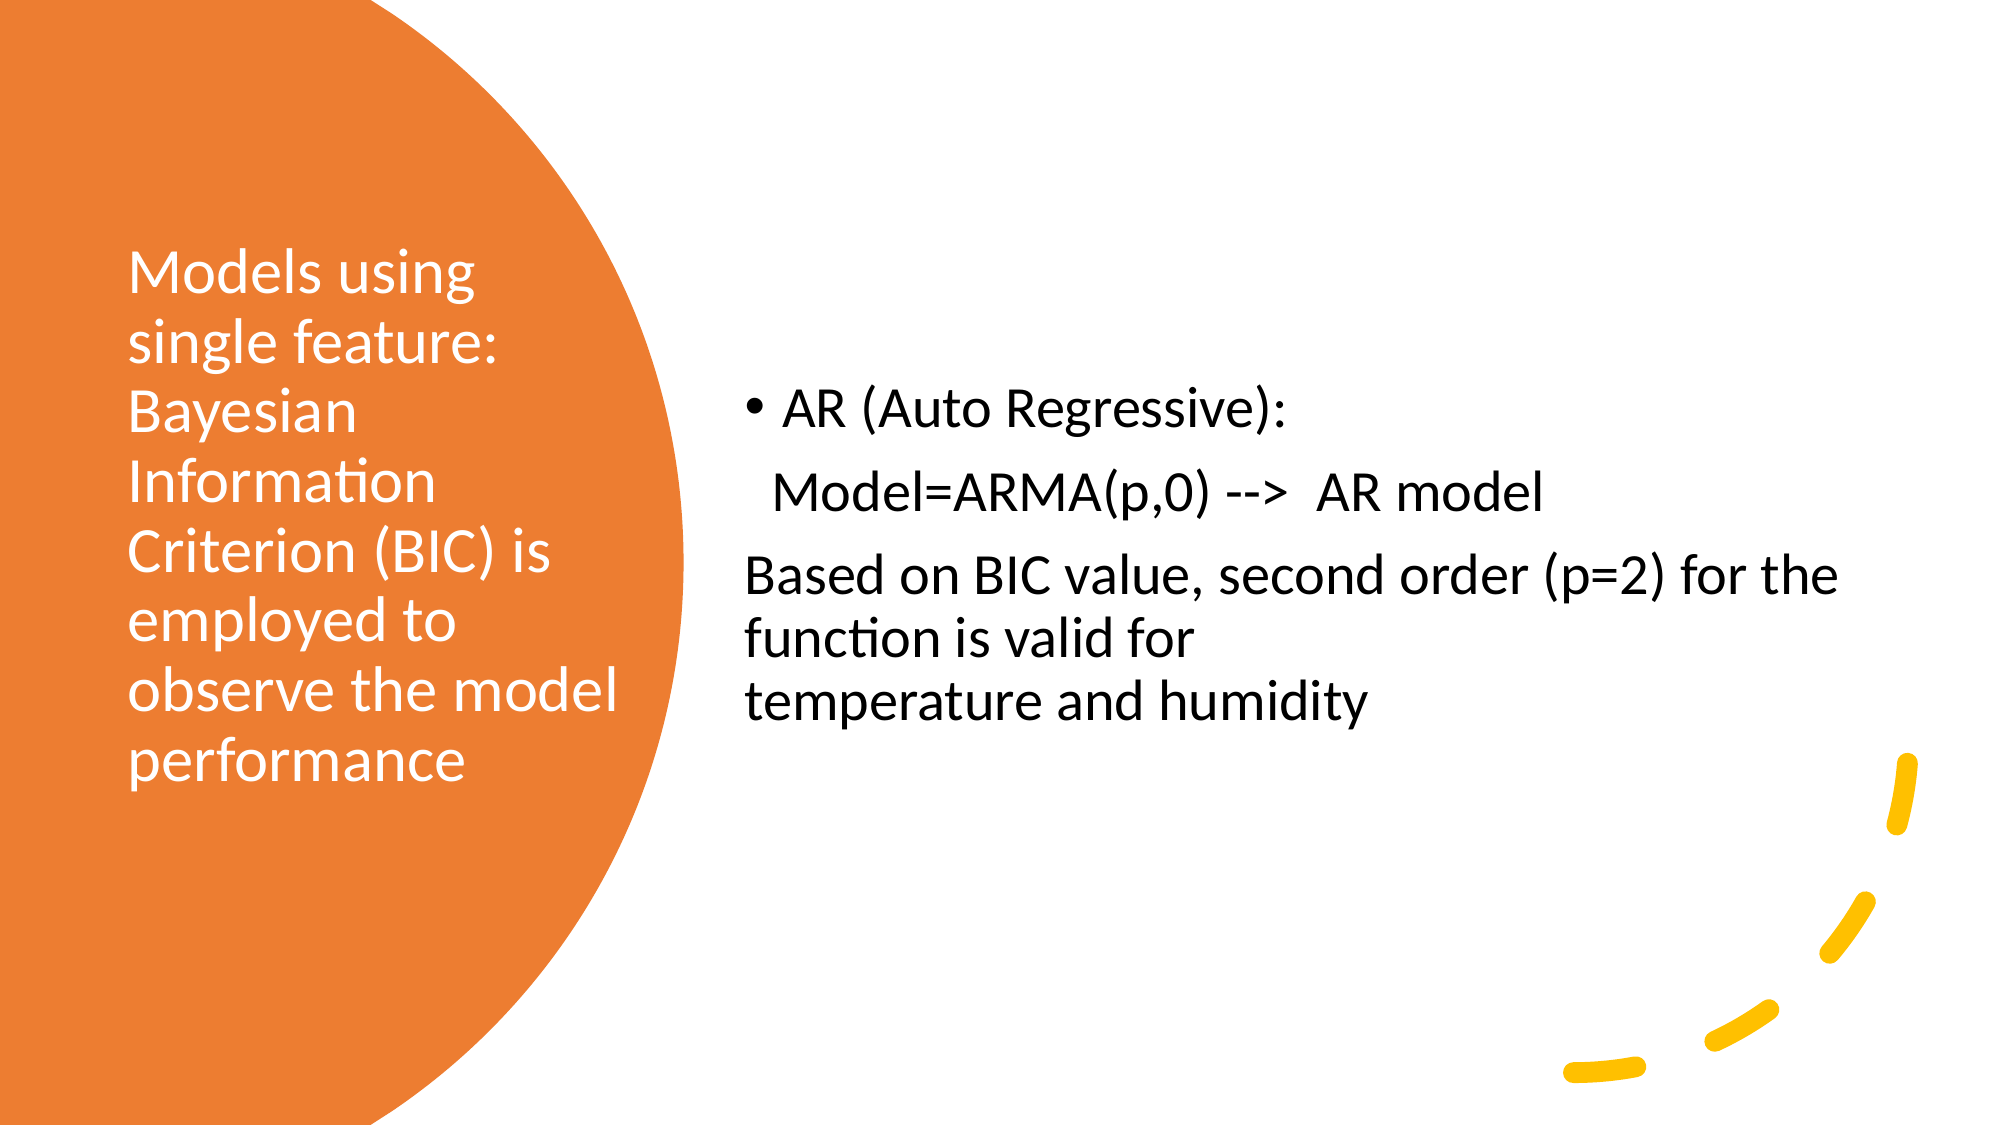

AR (Auto Regressive):
  Model=ARMA(p,0) -->  AR model
Based on BIC value, second order (p=2) for the function is valid for
temperature and humidity
# Models using single feature: Bayesian Information Criterion (BIC) is employed to observe the model performance